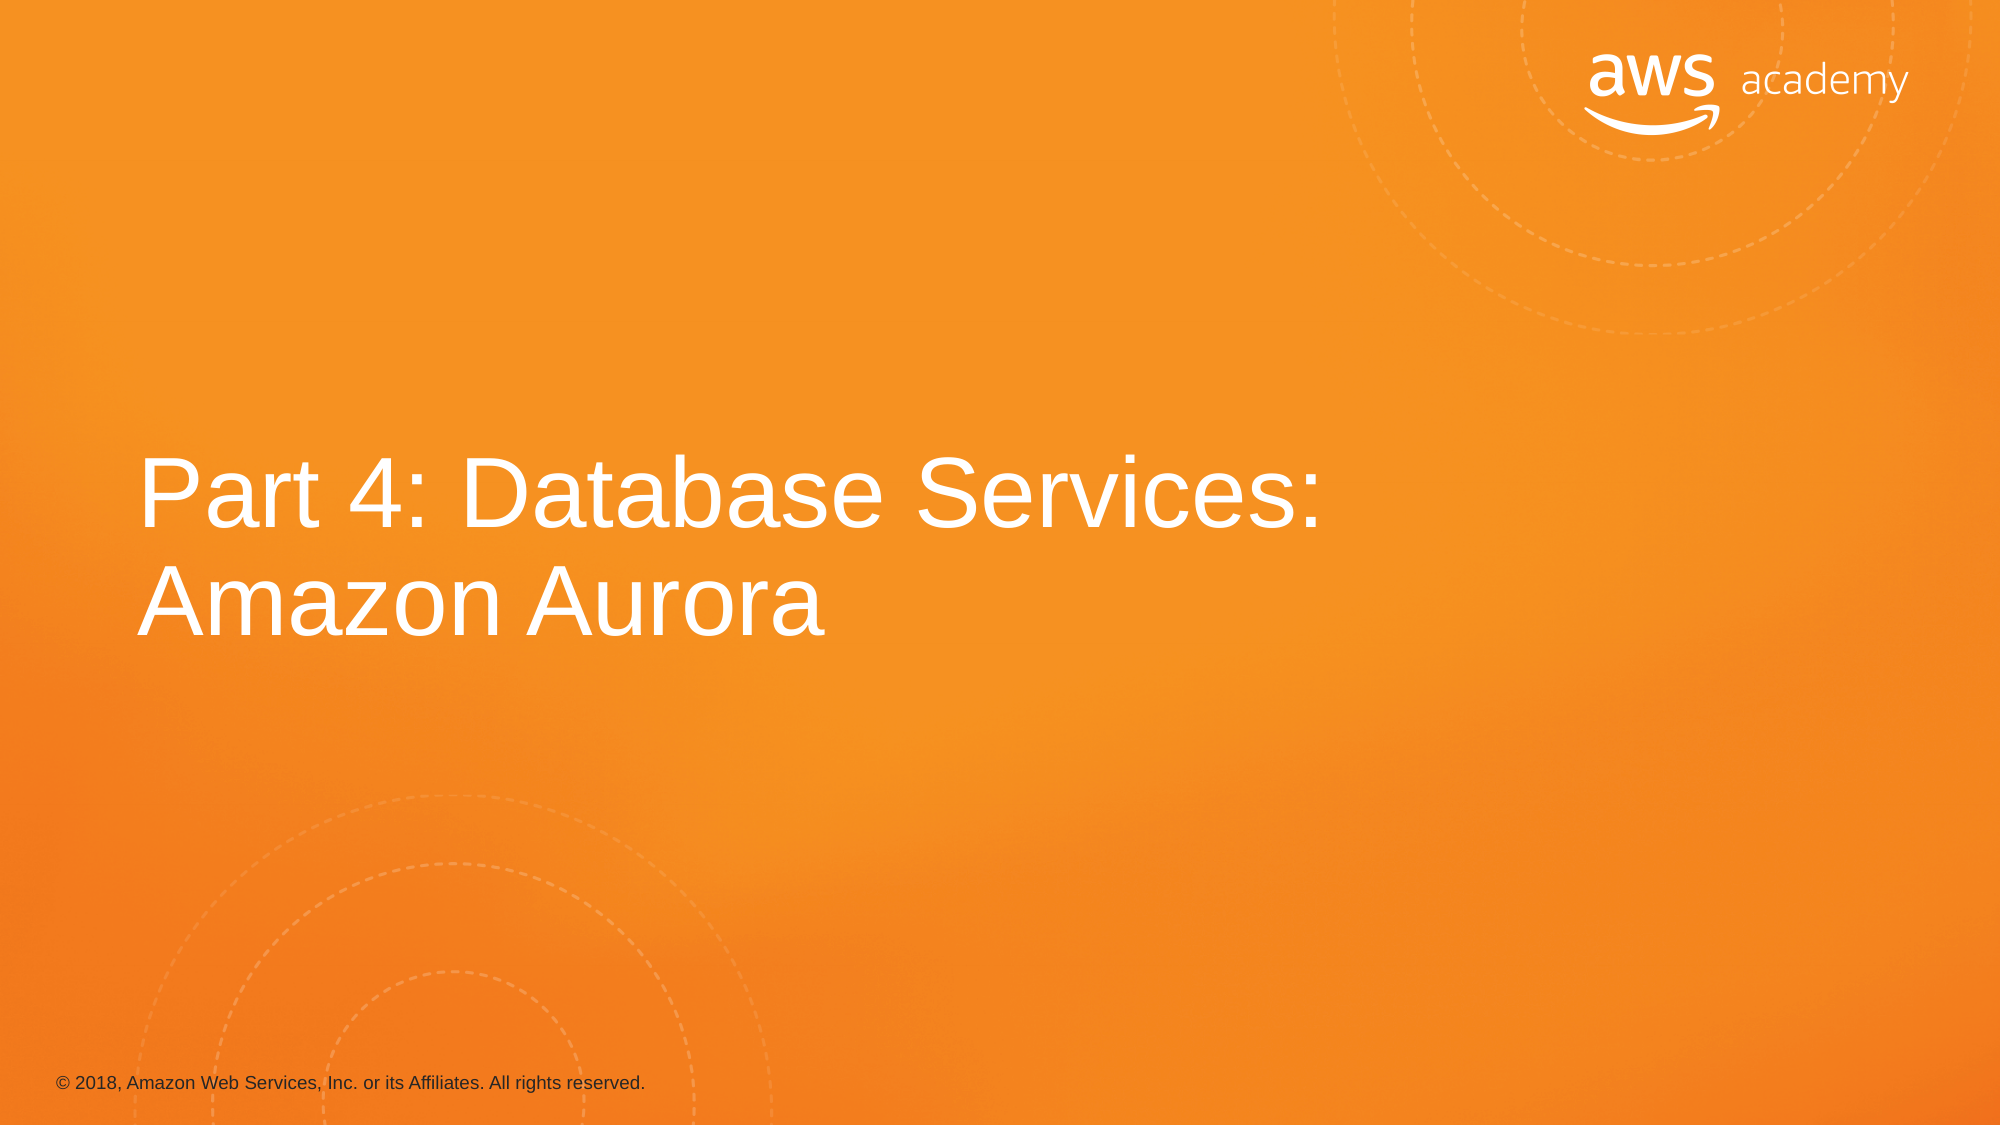

# Part 4: Database Services: Amazon Aurora